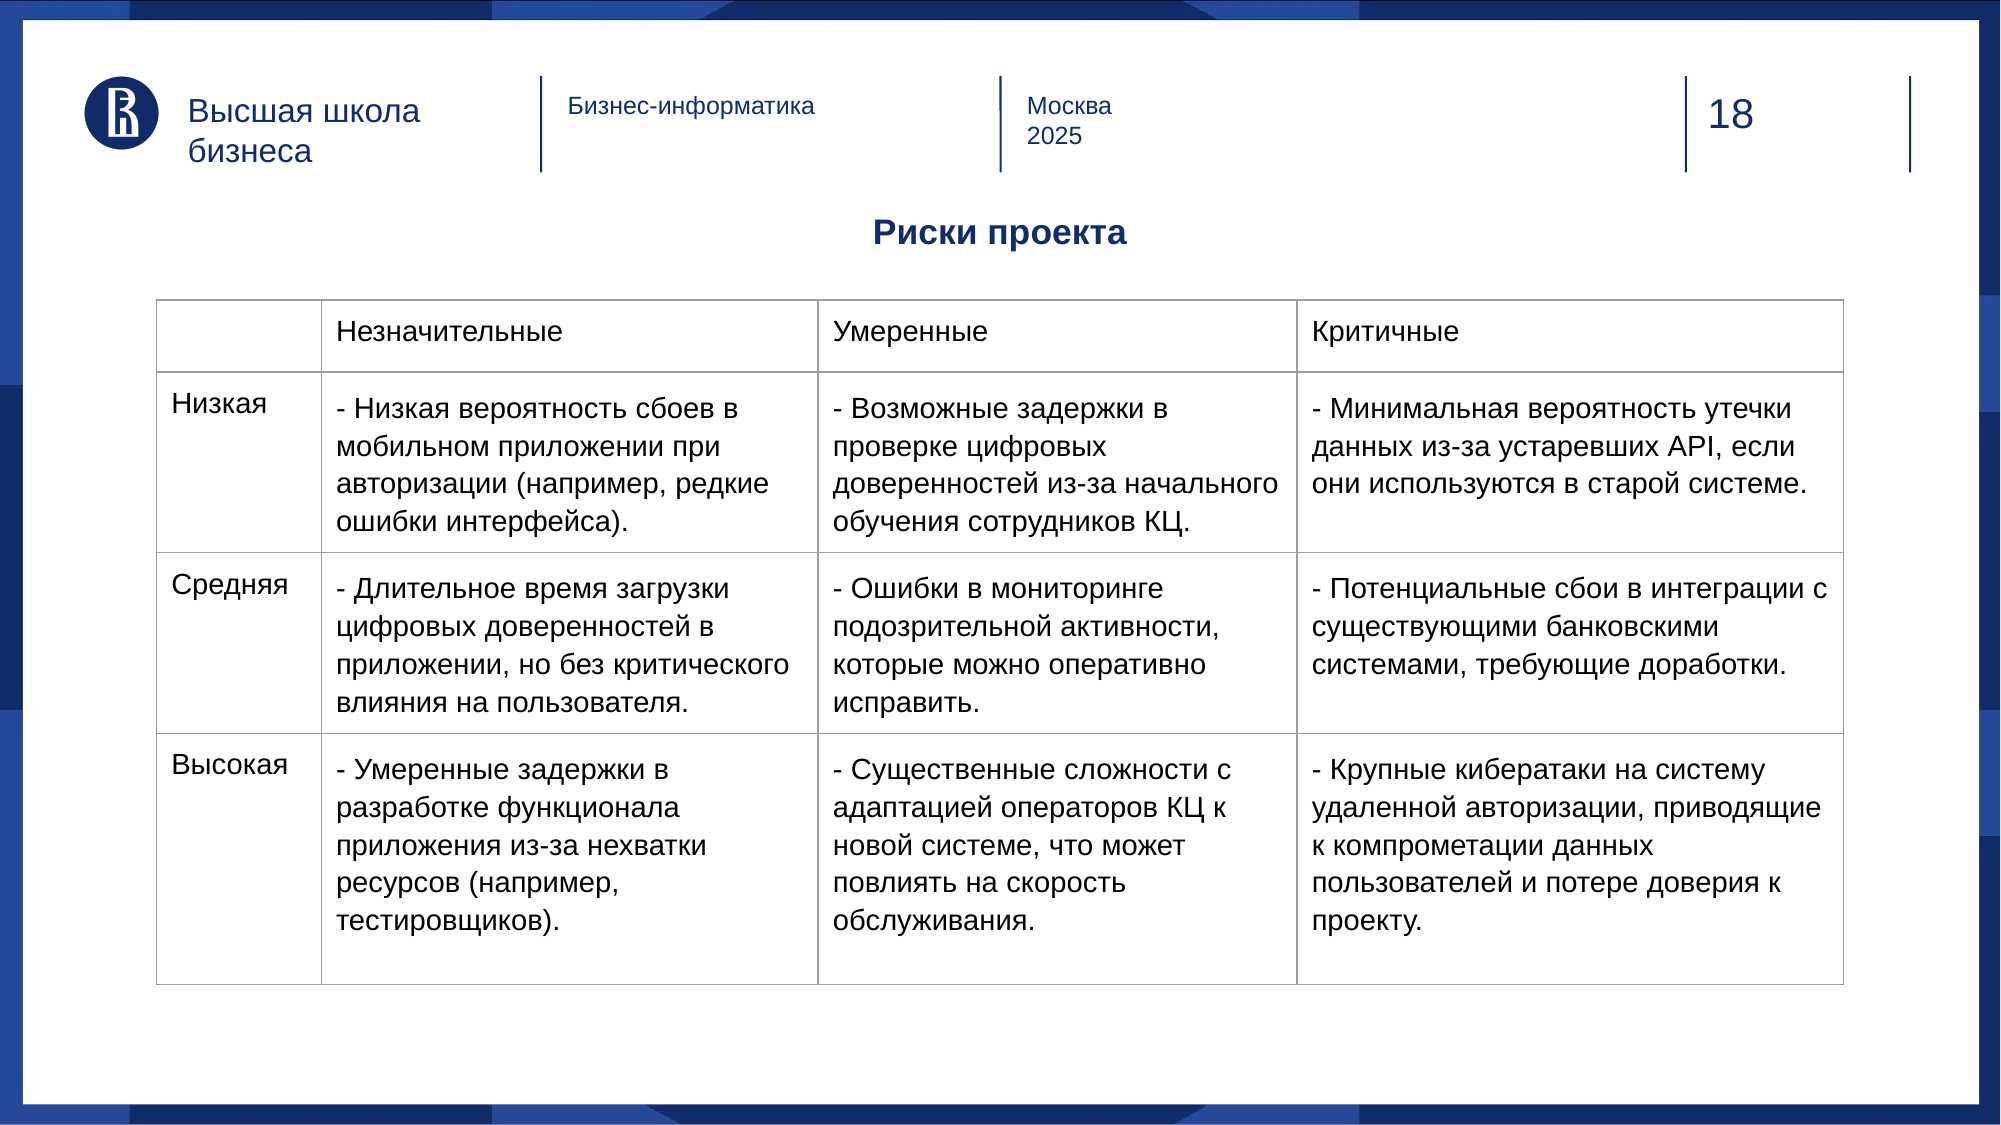

Высшая школа бизнеса
Бизнес-информатика
Москва
2025
Риски проекта
|  | Незначительные | Умеренные | Критичные |
| --- | --- | --- | --- |
| Низкая | - Низкая вероятность сбоев в мобильном приложении при авторизации (например, редкие ошибки интерфейса). | - Возможные задержки в проверке цифровых доверенностей из-за начального обучения сотрудников КЦ. | - Минимальная вероятность утечки данных из-за устаревших API, если они используются в старой системе. |
| Средняя | - Длительное время загрузки цифровых доверенностей в приложении, но без критического влияния на пользователя. | - Ошибки в мониторинге подозрительной активности, которые можно оперативно исправить. | - Потенциальные сбои в интеграции с существующими банковскими системами, требующие доработки. |
| Высокая | - Умеренные задержки в разработке функционала приложения из-за нехватки ресурсов (например, тестировщиков). | - Существенные сложности с адаптацией операторов КЦ к новой системе, что может повлиять на скорость обслуживания. | - Крупные кибератаки на систему удаленной авторизации, приводящие к компрометации данных пользователей и потере доверия к проекту. |